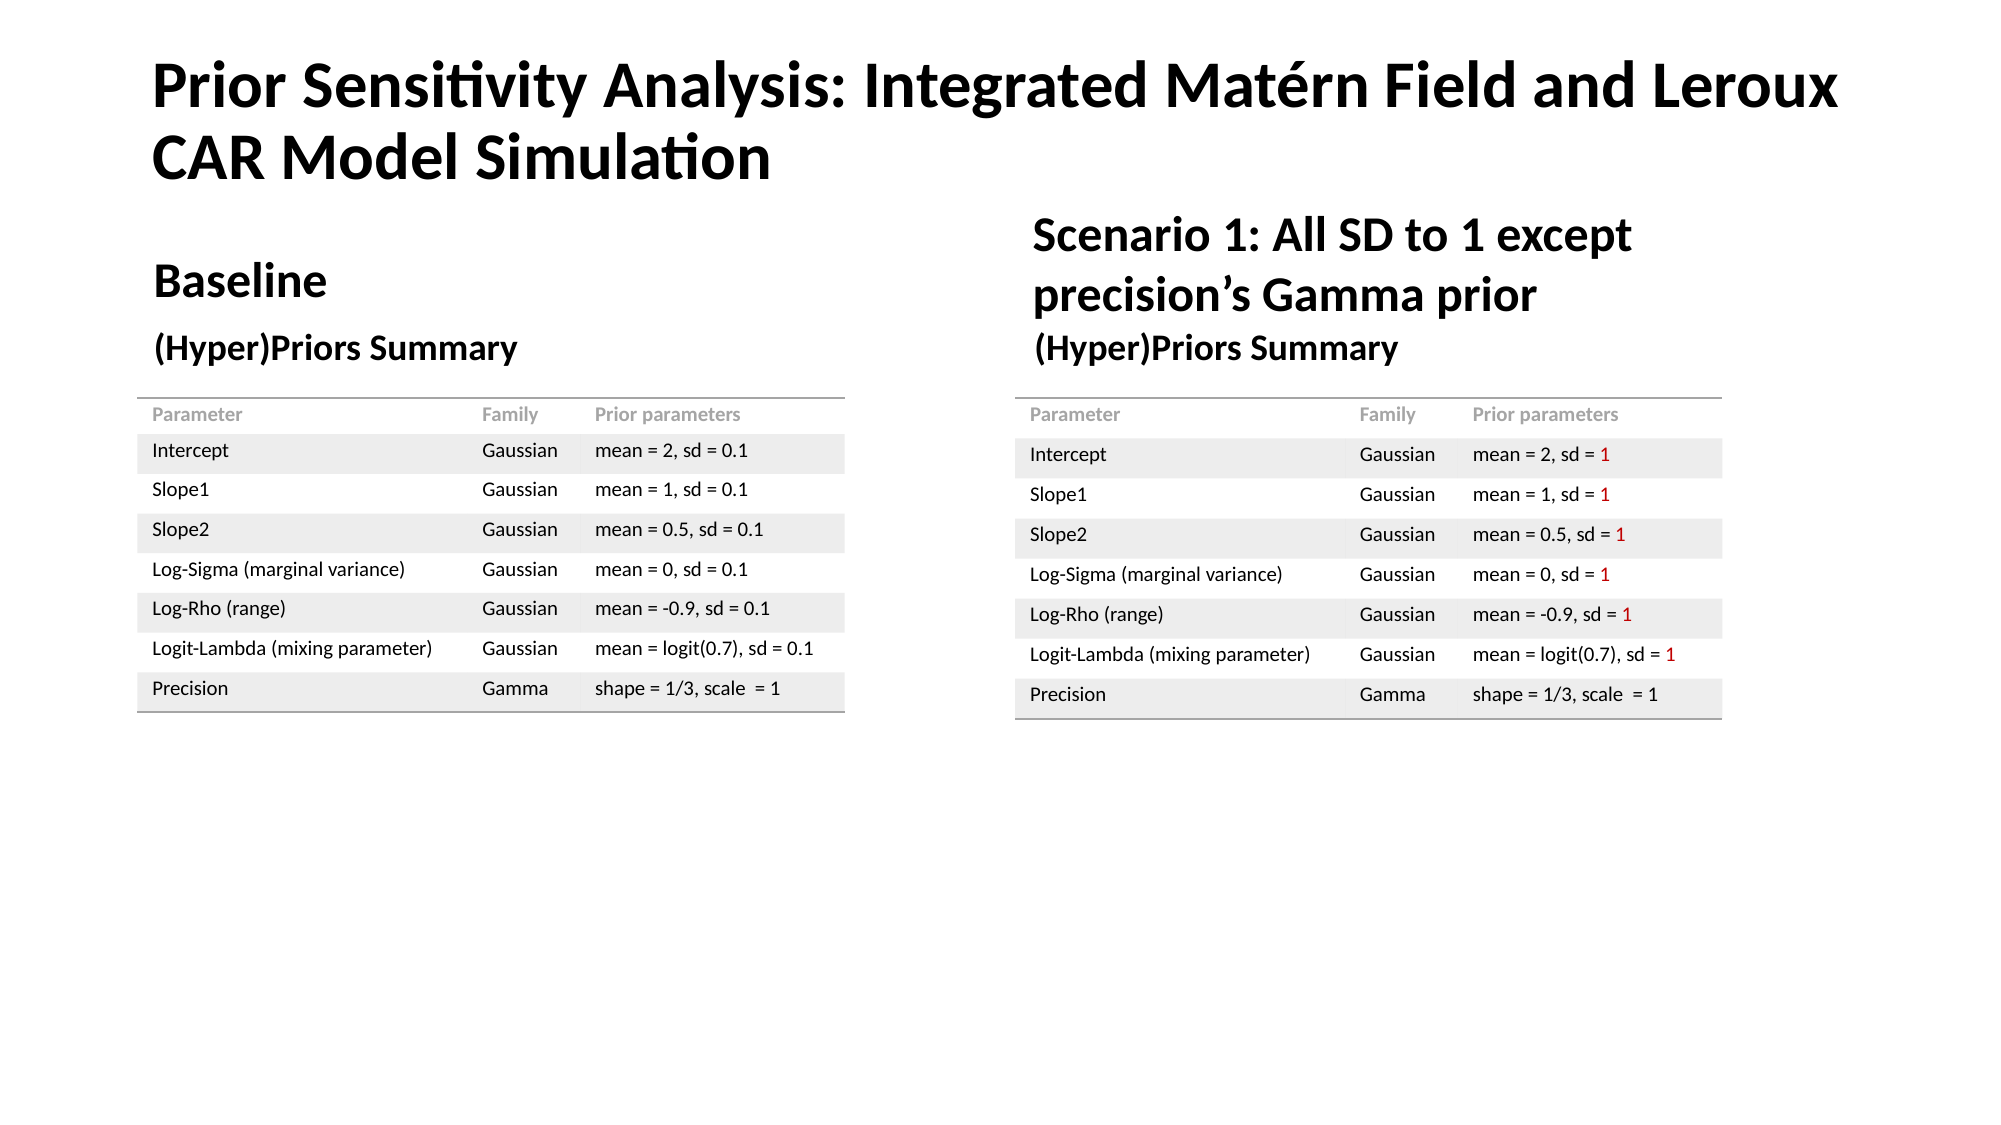

# Prior Sensitivity Analysis: Integrated Matérn Field and Leroux CAR Model Simulation
Scenario 1: All SD to 1 except precision’s Gamma prior
(Hyper)Priors Summary
Baseline
(Hyper)Priors Summary
| Parameter | Family | Prior parameters |
| --- | --- | --- |
| Intercept | Gaussian | mean = 2, sd = 0.1 |
| Slope1 | Gaussian | mean = 1, sd = 0.1 |
| Slope2 | Gaussian | mean = 0.5, sd = 0.1 |
| Log-Sigma (marginal variance) | Gaussian | mean = 0, sd = 0.1 |
| Log-Rho (range) | Gaussian | mean = -0.9, sd = 0.1 |
| Logit-Lambda (mixing parameter) | Gaussian | mean = logit(0.7), sd = 0.1 |
| Precision | Gamma | shape = 1/3, scale = 1 |
| Parameter | Family | Prior parameters |
| --- | --- | --- |
| Intercept | Gaussian | mean = 2, sd = 1 |
| Slope1 | Gaussian | mean = 1, sd = 1 |
| Slope2 | Gaussian | mean = 0.5, sd = 1 |
| Log-Sigma (marginal variance) | Gaussian | mean = 0, sd = 1 |
| Log-Rho (range) | Gaussian | mean = -0.9, sd = 1 |
| Logit-Lambda (mixing parameter) | Gaussian | mean = logit(0.7), sd = 1 |
| Precision | Gamma | shape = 1/3, scale = 1 |